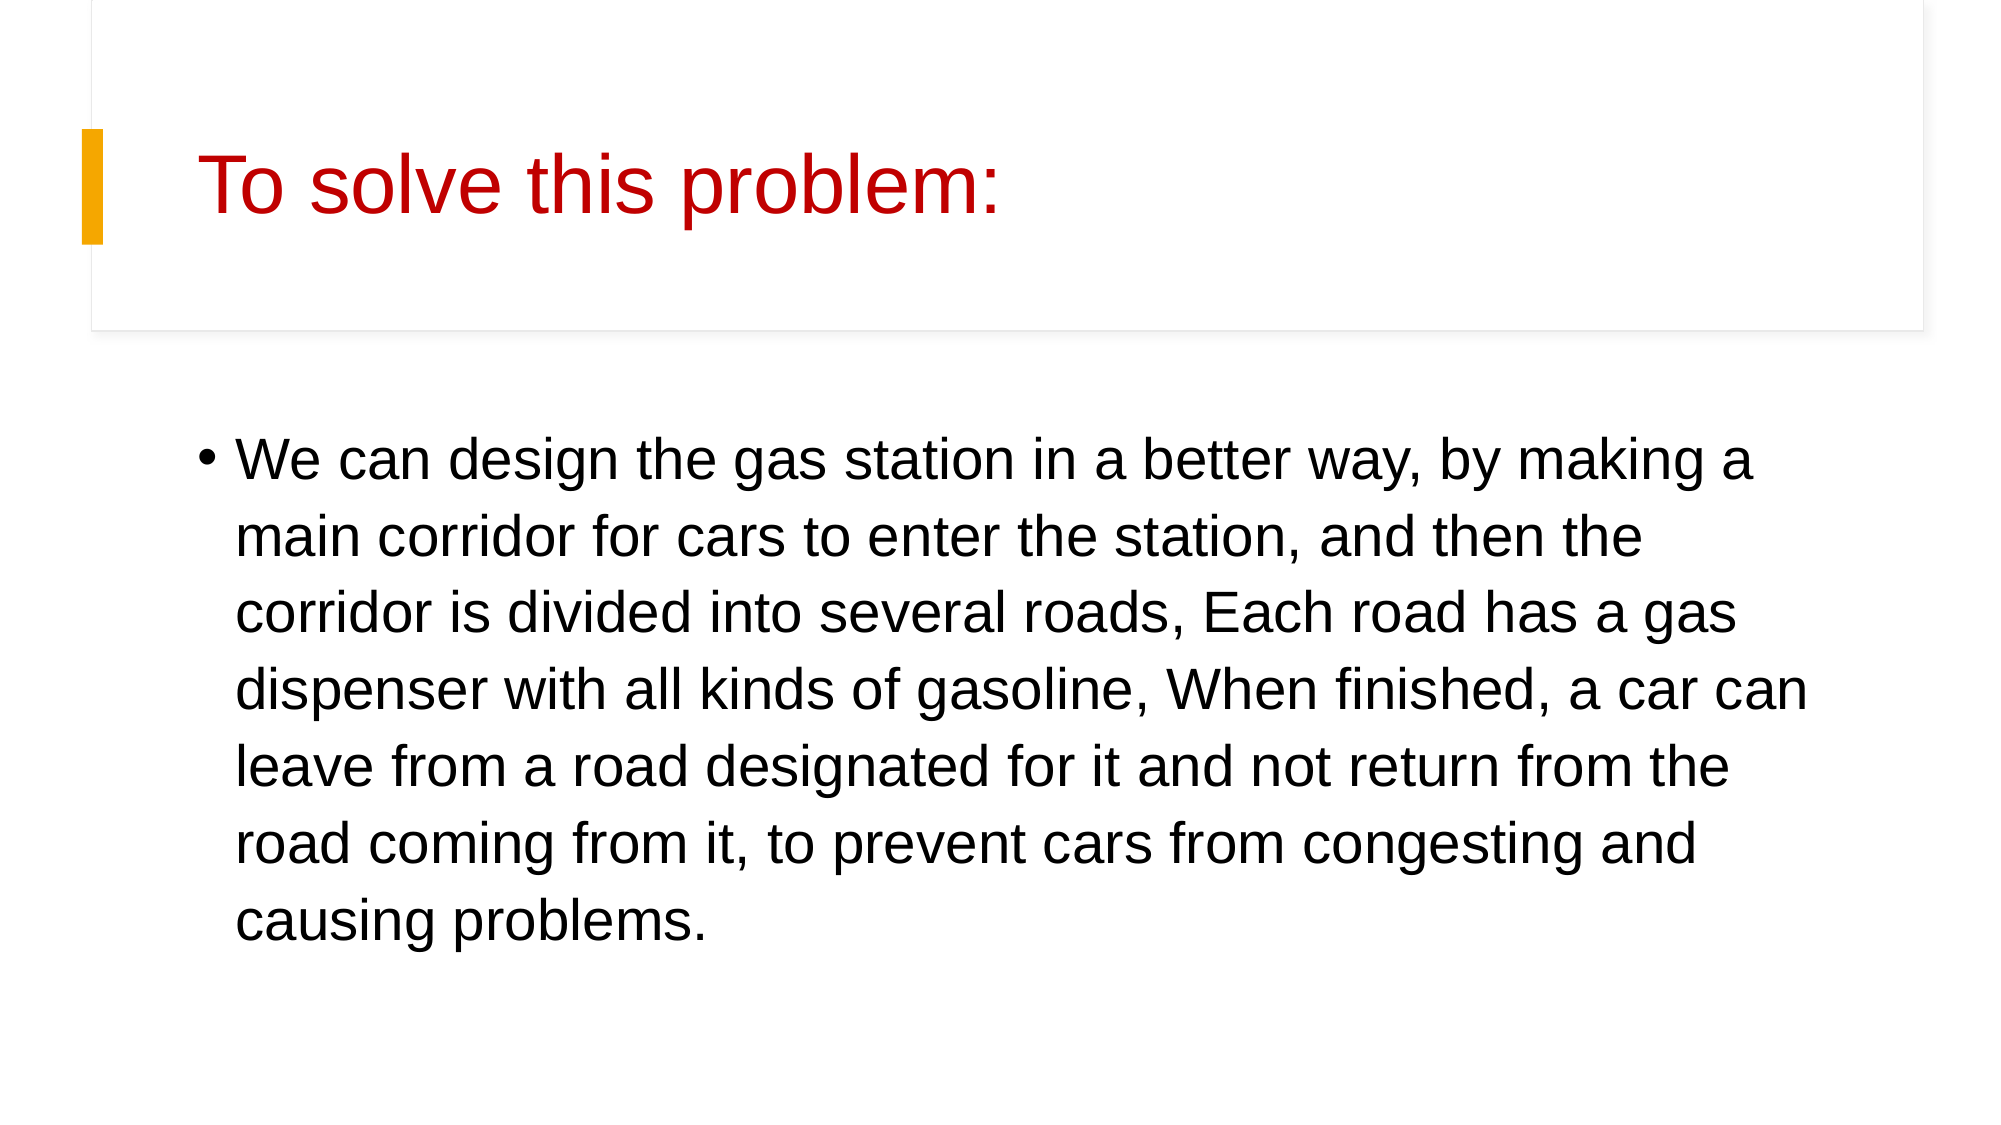

# To solve this problem:
We can design the gas station in a better way, by making a main corridor for cars to enter the station, and then the corridor is divided into several roads, Each road has a gas dispenser with all kinds of gasoline, When finished, a car can leave from a road designated for it and not return from the road coming from it, to prevent cars from congesting and causing problems.